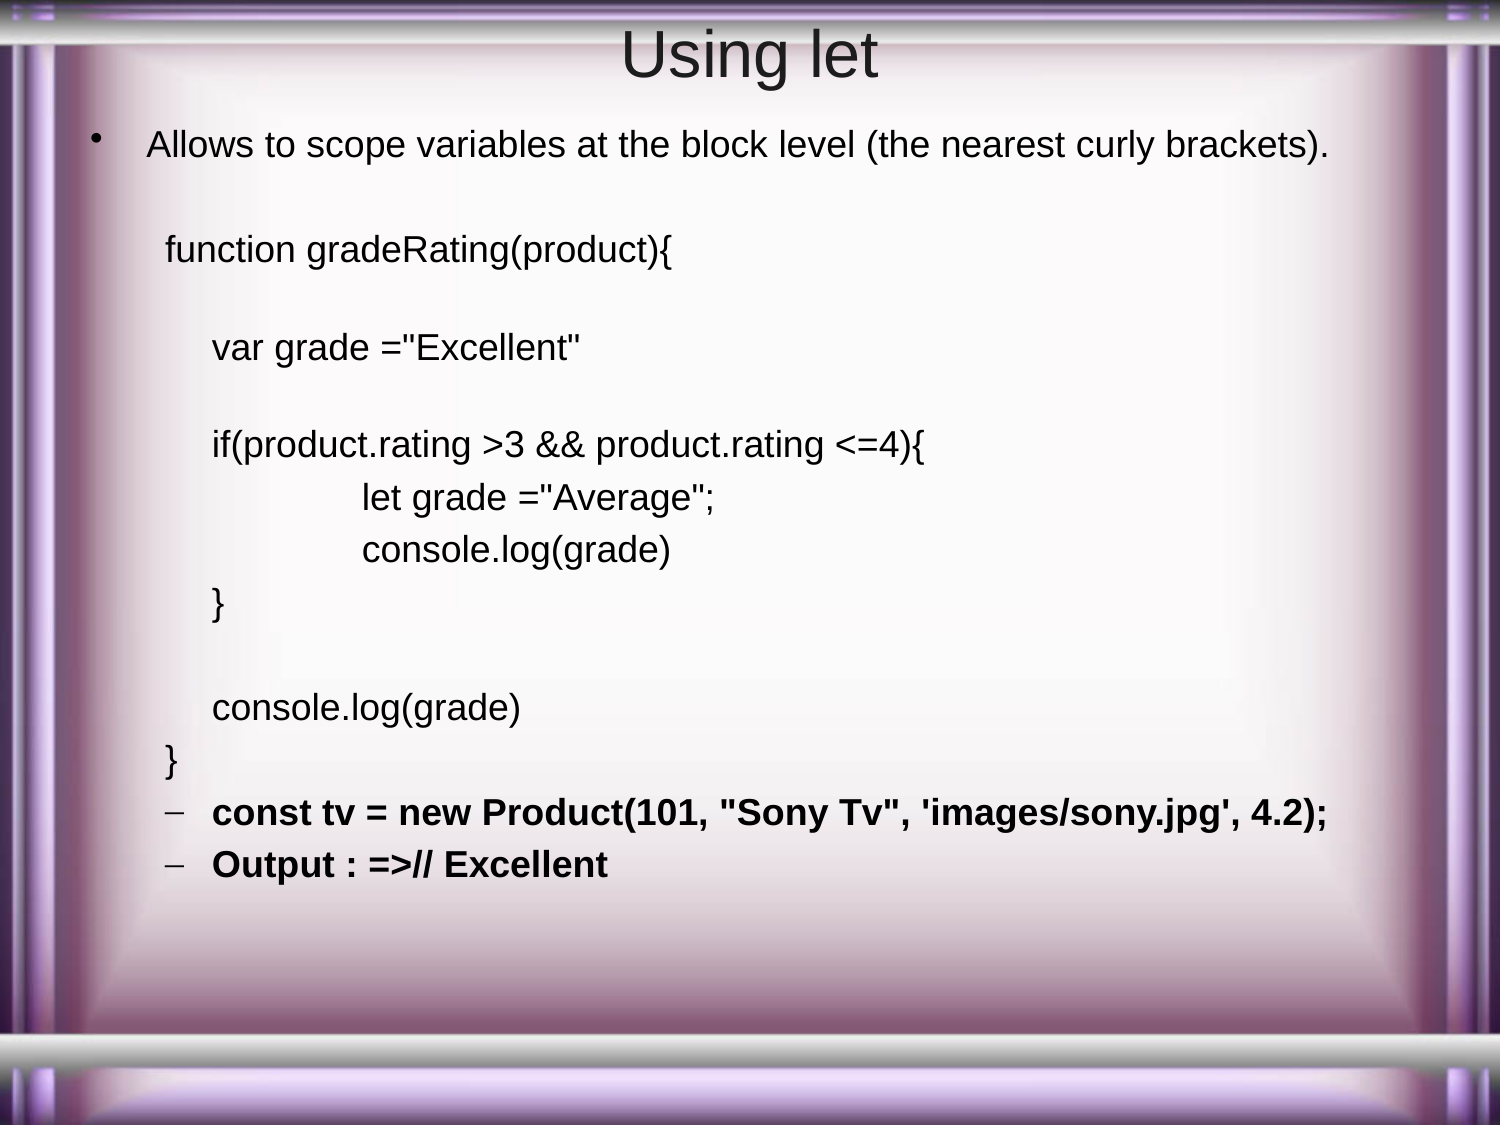

# Using let
Allows to scope variables at the block level (the nearest curly brackets).

function gradeRating(product){
var grade ="Excellent"
if(product.rating >3 && product.rating <=4){
		let grade ="Average";
		console.log(grade)
	}

	console.log(grade)
}
const tv = new Product(101, "Sony Tv", 'images/sony.jpg', 4.2);
Output : =>// Excellent